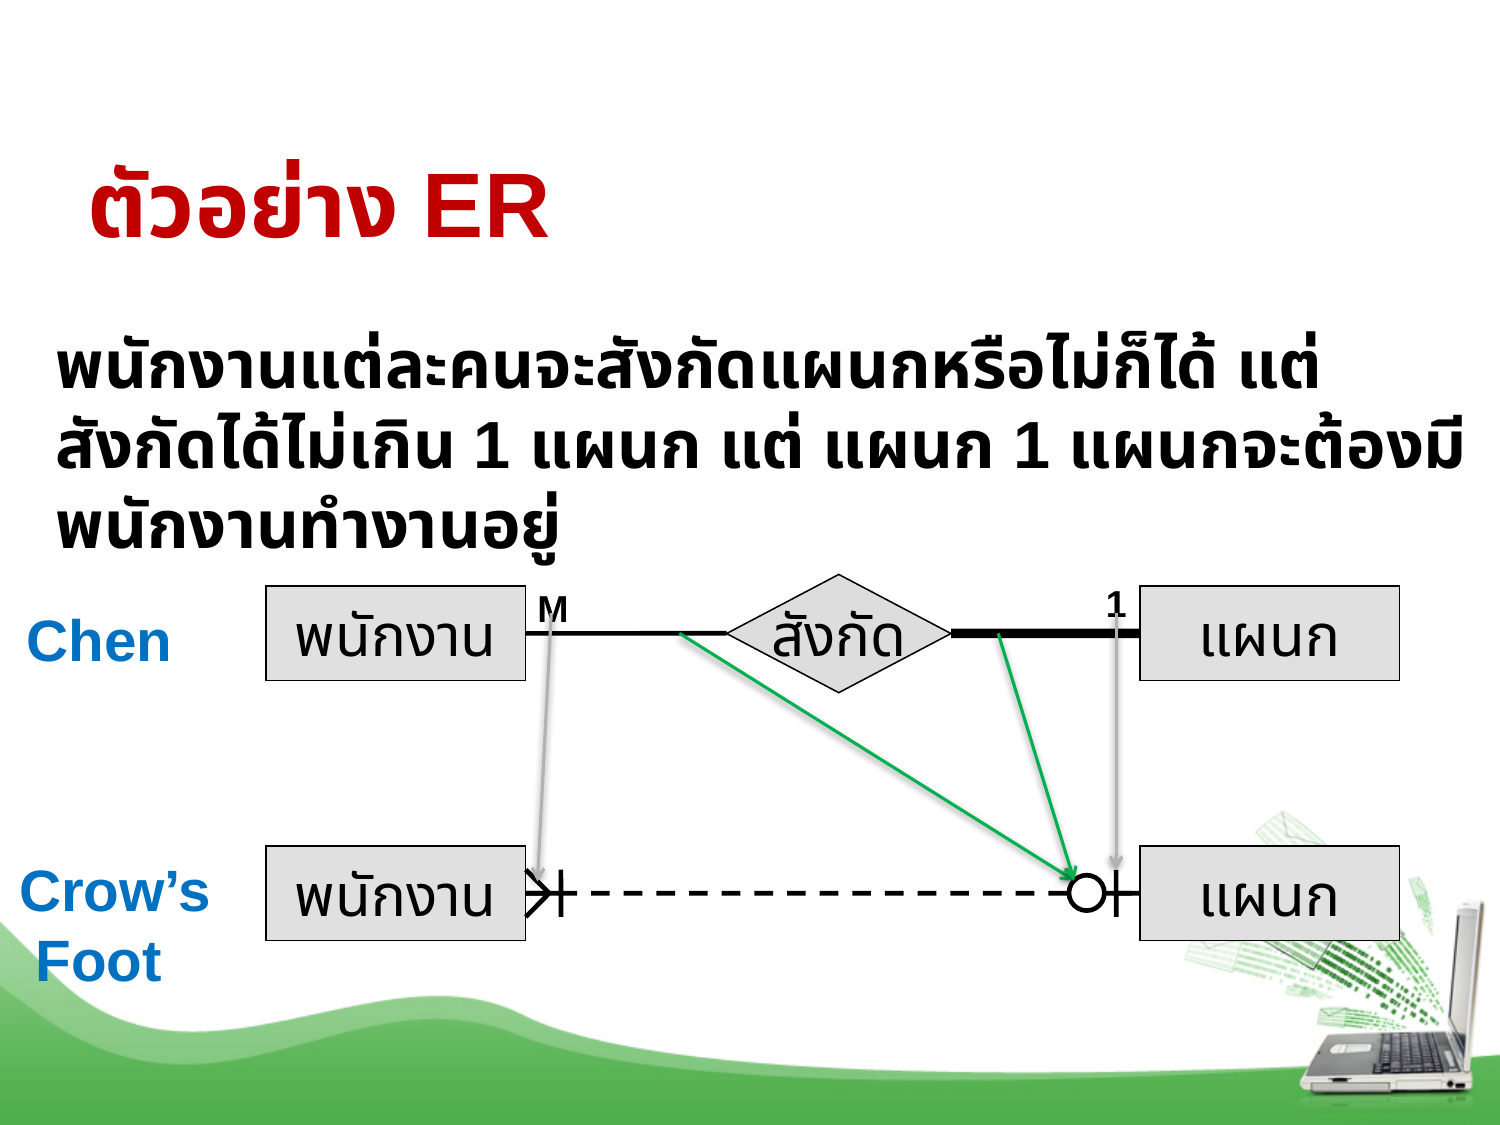

# ตัวอย่าง ER
110
พนักงานแต่ละคนจะสังกัดแผนกหรือไม่ก็ได้ แต่สังกัดได้ไม่เกิน 1 แผนก แต่ แผนก 1 แผนกจะต้องมีพนักงานทำงานอยู่
1
สังกัด
M
พนักงาน
แผนก
Chen

Crow’s
 Foot
พนักงาน
แผนก